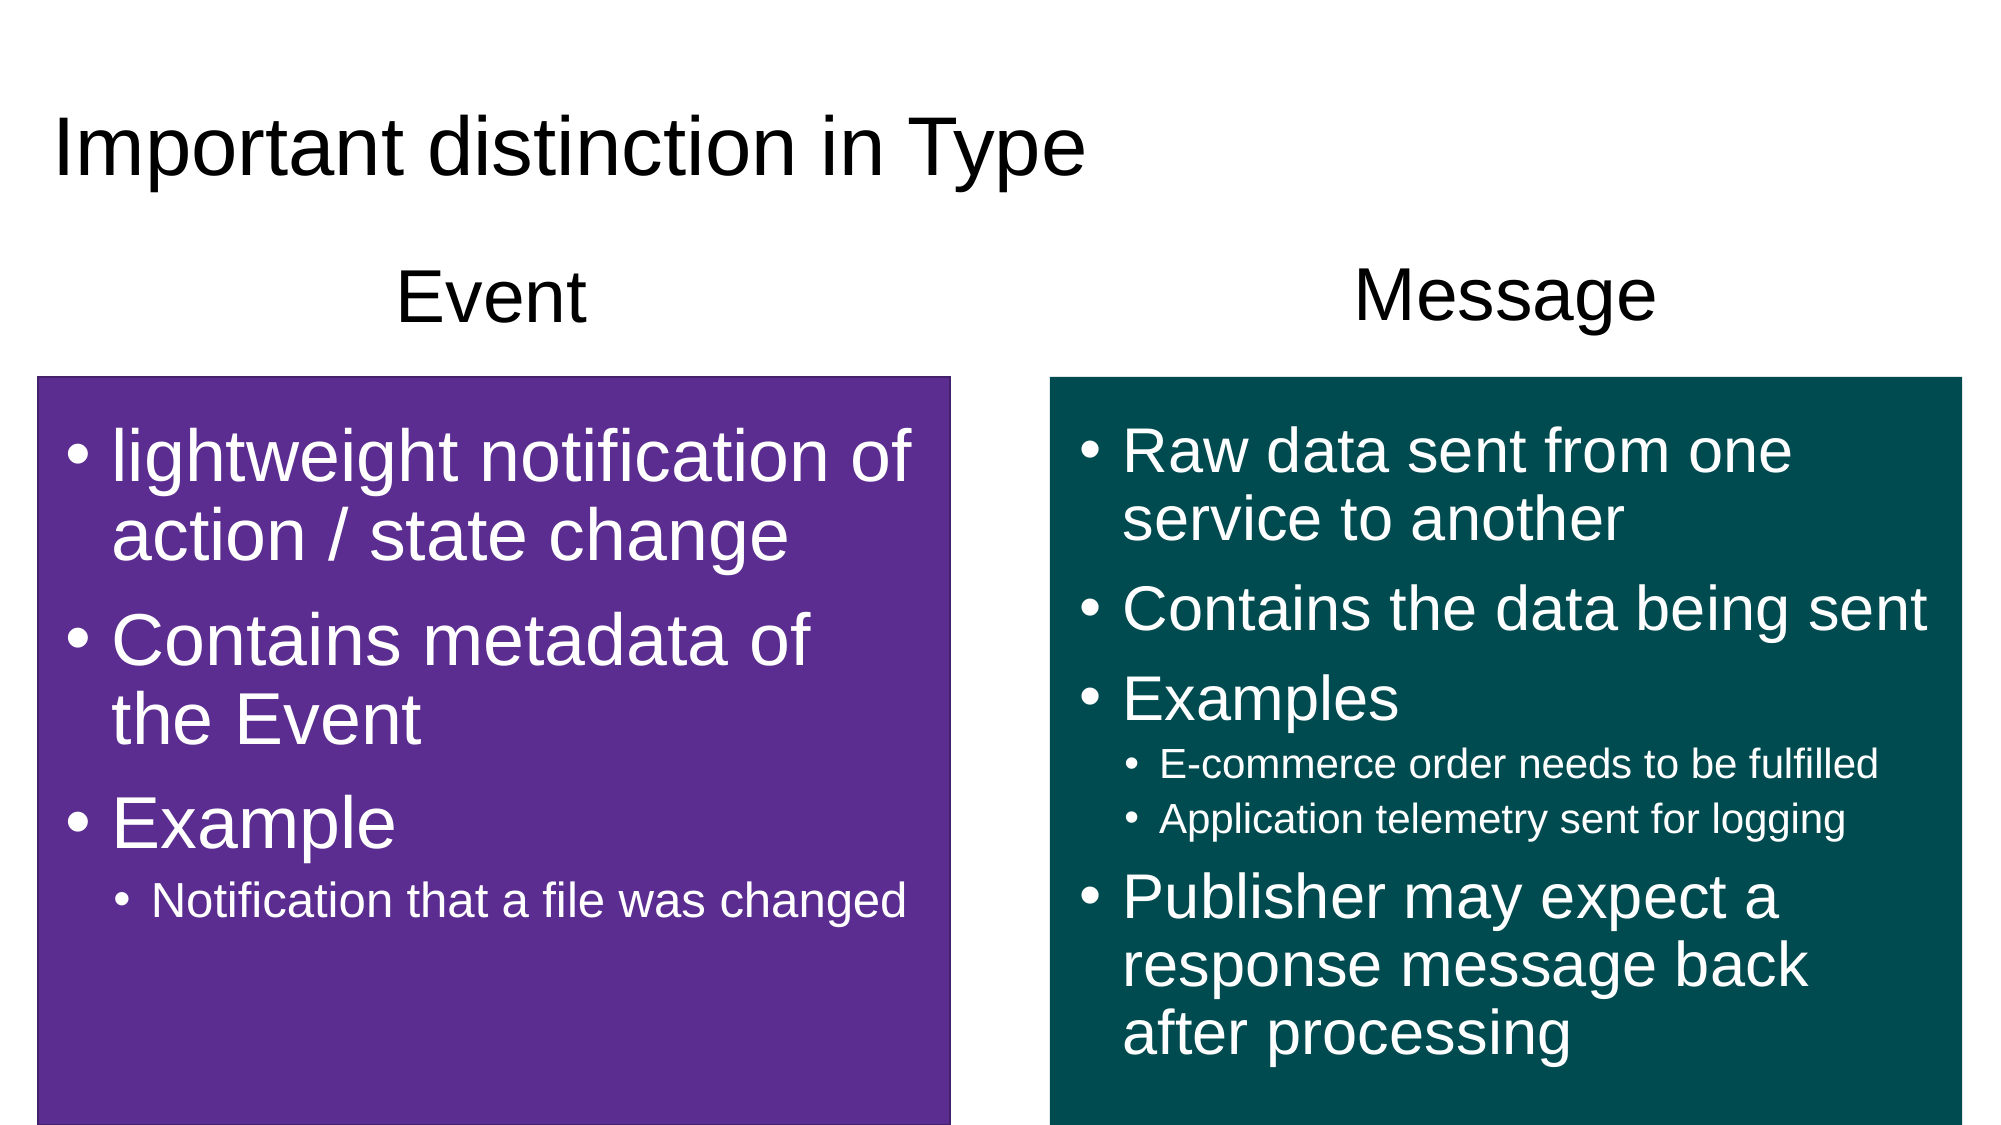

# Important distinction in Type
Message
Event

lightweight notification of action / state change
Contains metadata of the Event
Example
Notification that a file was changed

Raw data sent from one service to another
Contains the data being sent
Examples
E-commerce order needs to be fulfilled
Application telemetry sent for logging
Publisher may expect a response message back after processing